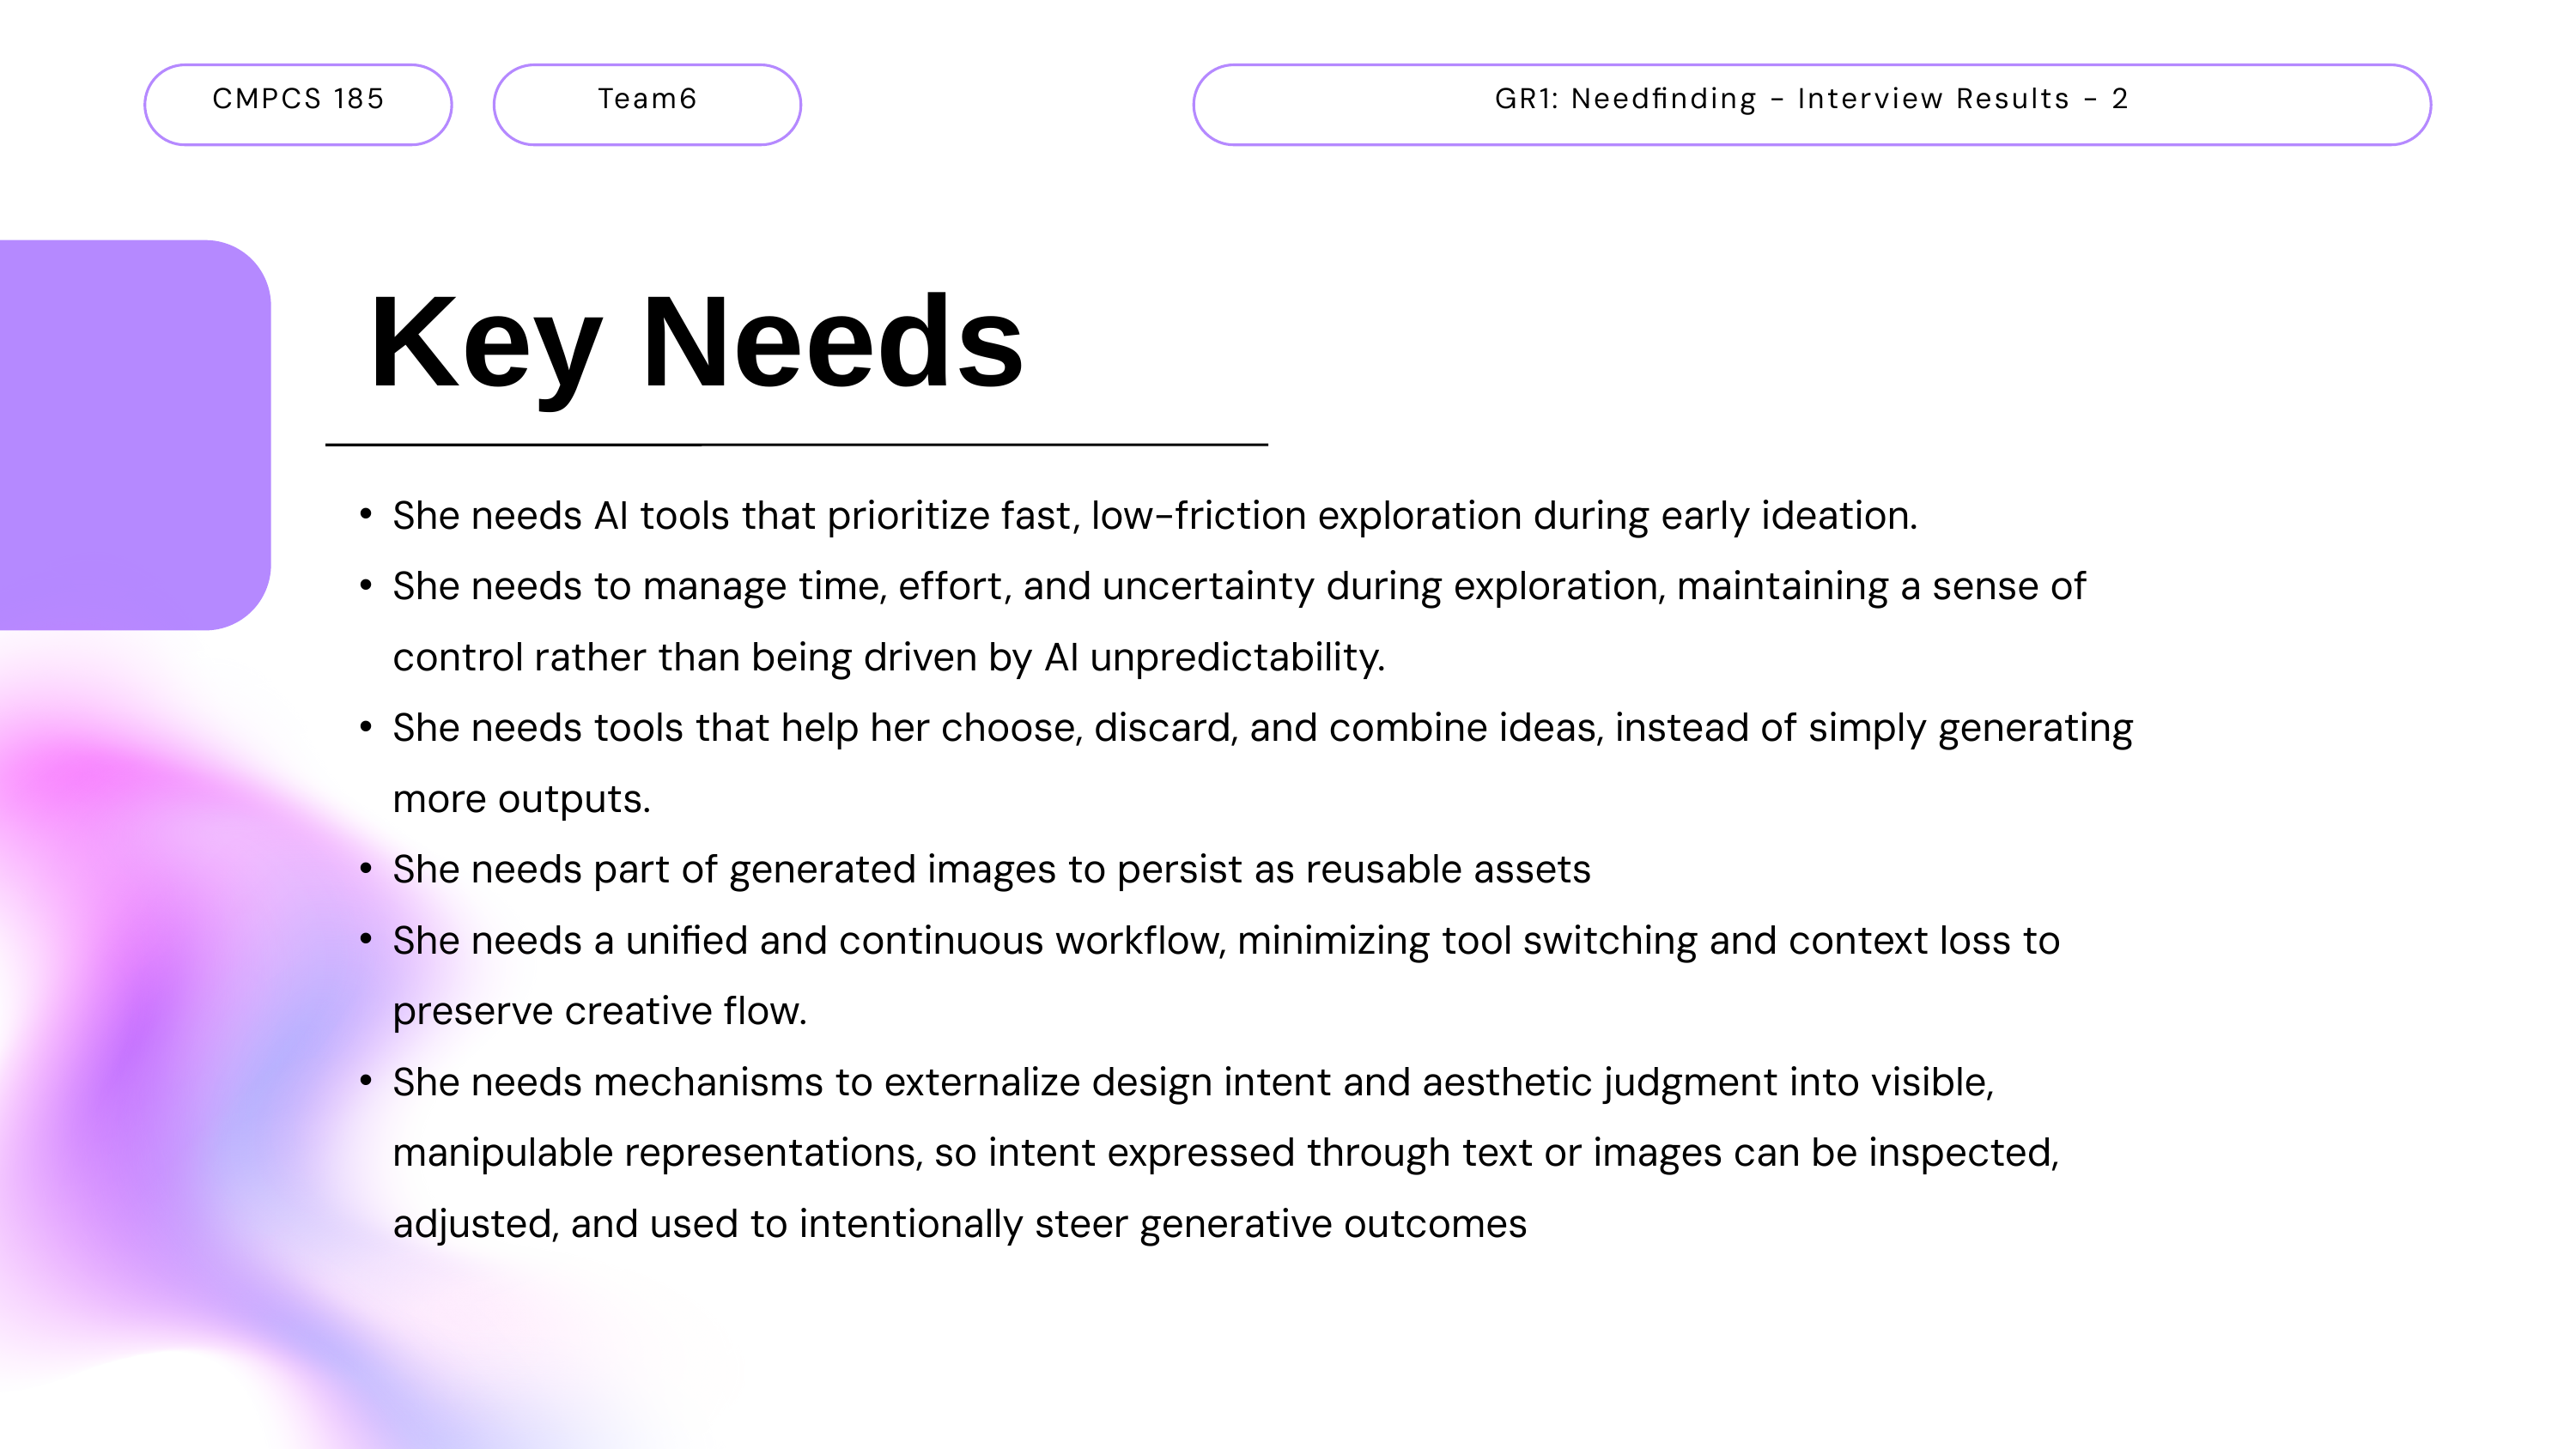

CMPCS 185

Team6

GR1: Needfinding - Interview Results - 2

Key Needs

She needs AI tools that prioritize fast, low-friction exploration during early ideation.
She needs to manage time, effort, and uncertainty during exploration, maintaining a sense of control rather than being driven by AI unpredictability.
She needs tools that help her choose, discard, and combine ideas, instead of simply generating more outputs.
She needs part of generated images to persist as reusable assets
She needs a unified and continuous workflow, minimizing tool switching and context loss to preserve creative flow.
She needs mechanisms to externalize design intent and aesthetic judgment into visible, manipulable representations, so intent expressed through text or images can be inspected, adjusted, and used to intentionally steer generative outcomes